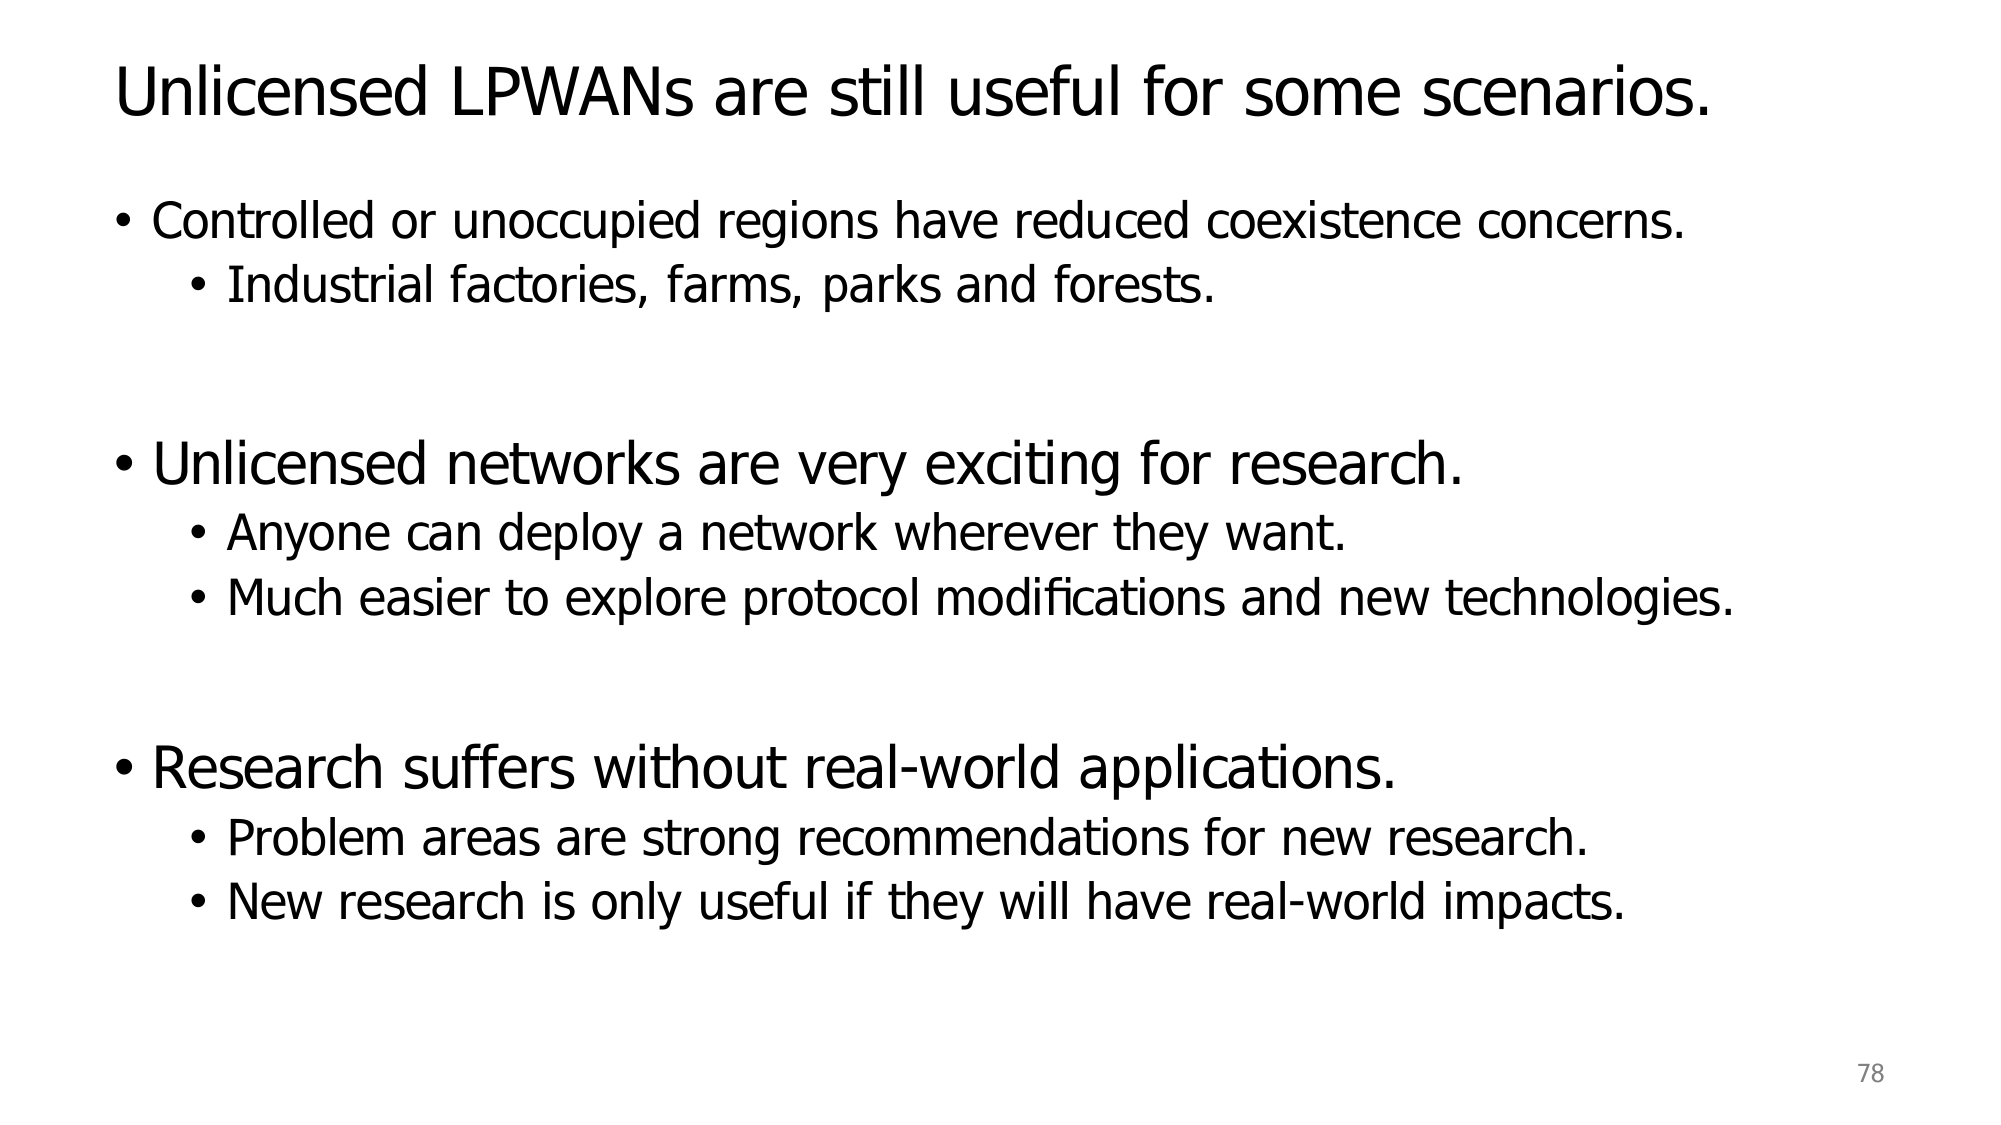

# Unlicensed LPWANs are still useful for some scenarios.
Controlled or unoccupied regions have reduced coexistence concerns.
Industrial factories, farms, parks and forests.

Unlicensed networks are very exciting for research.
Anyone can deploy a network wherever they want.
Much easier to explore protocol modifications and new technologies.

Research suffers without real-world applications.
Problem areas are strong recommendations for new research.
New research is only useful if they will have real-world impacts.

78